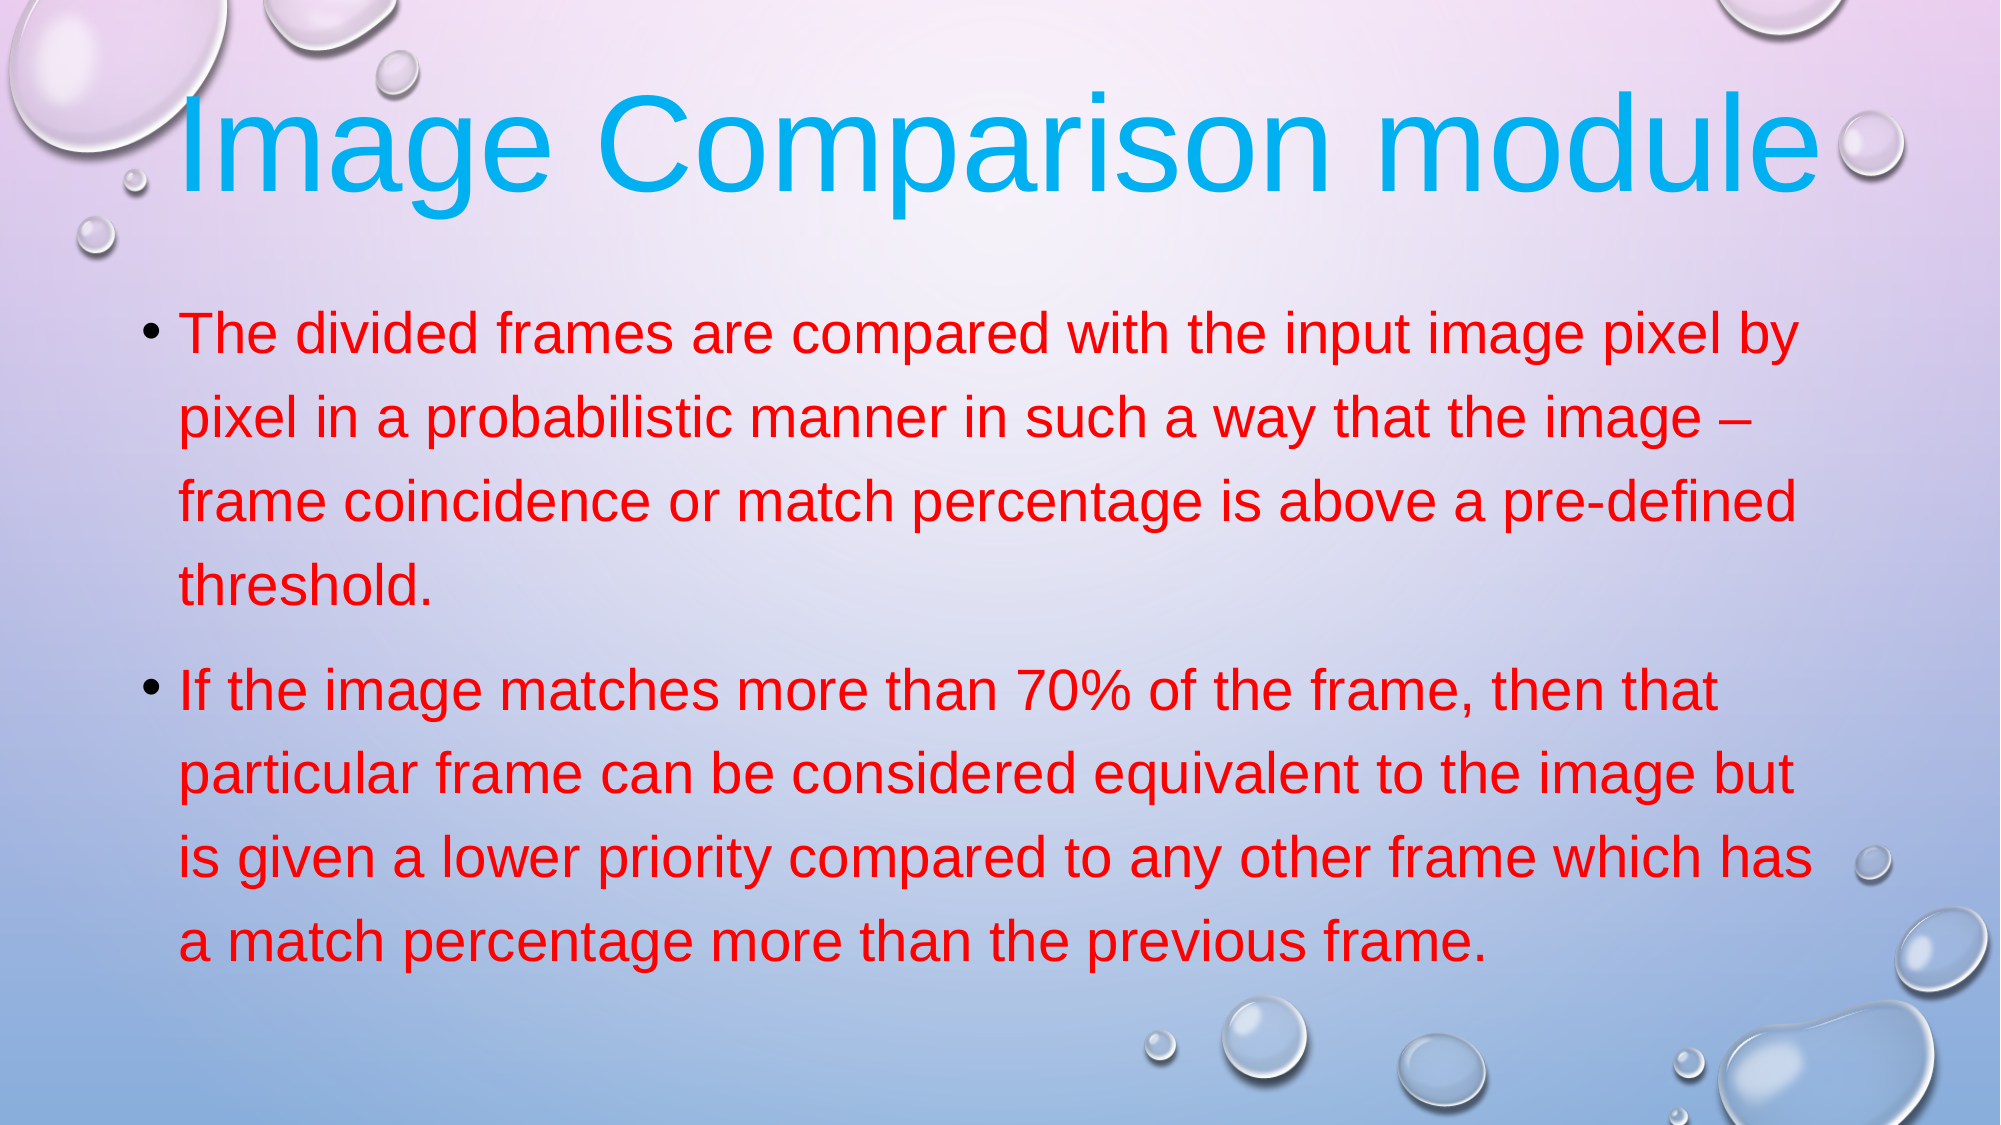

# Image Comparison module
The divided frames are compared with the input image pixel by pixel in a probabilistic manner in such a way that the image – frame coincidence or match percentage is above a pre-defined threshold.
If the image matches more than 70% of the frame, then that particular frame can be considered equivalent to the image but is given a lower priority compared to any other frame which has a match percentage more than the previous frame.